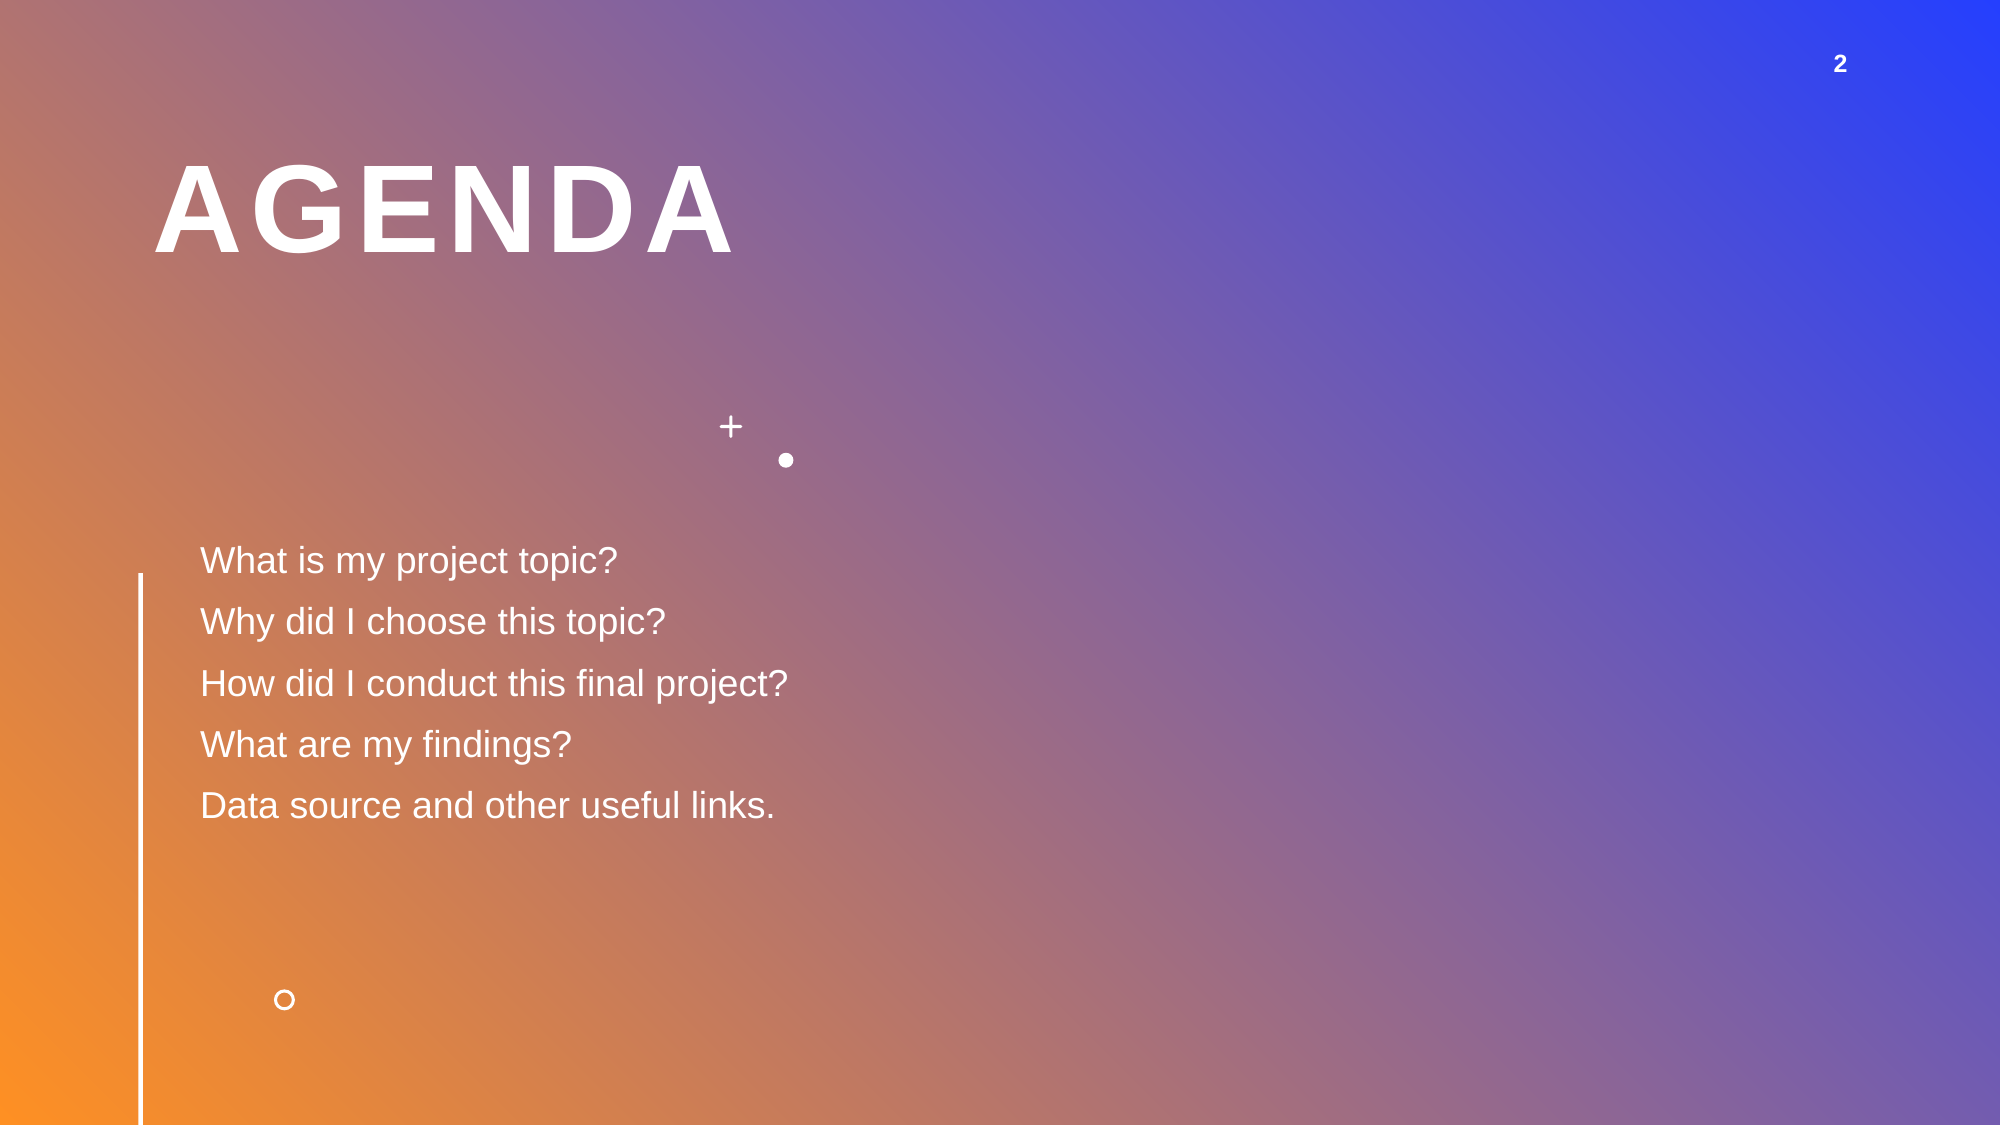

# Agenda
2
What is my project topic?
Why did I choose this topic?
How did I conduct this final project?
What are my findings?
Data source and other useful links.